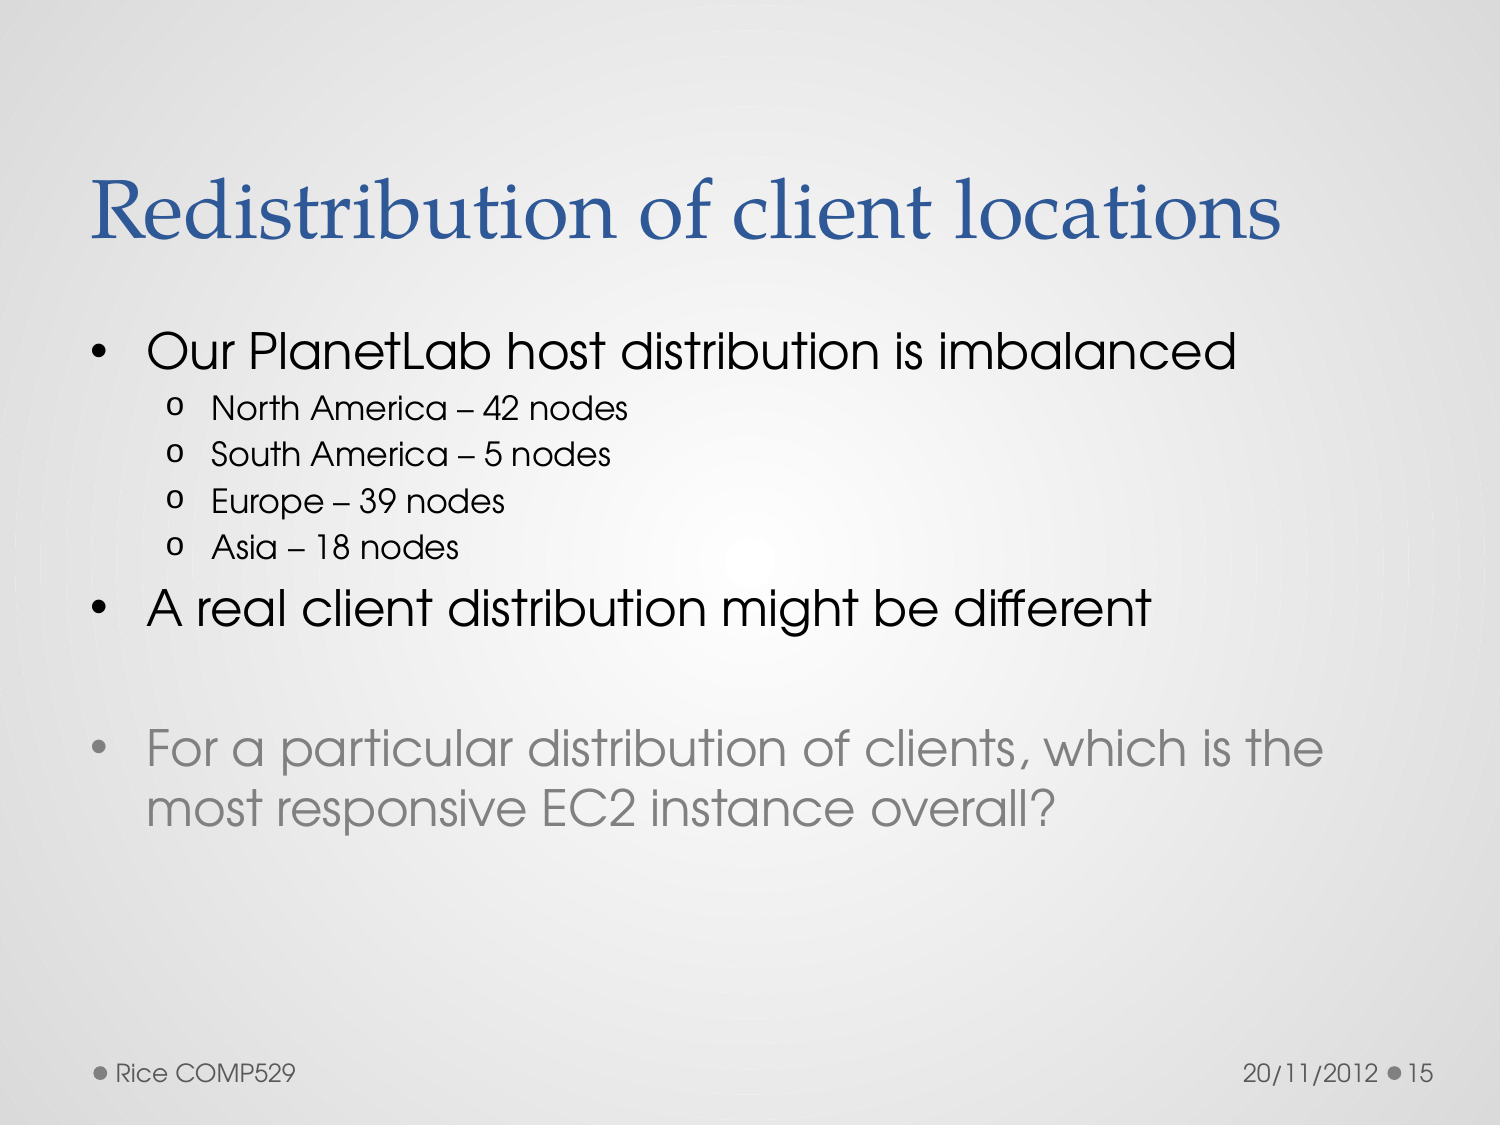

# Redistribution of client locations
Our PlanetLab host distribution is imbalanced
North America – 42 nodes
South America – 5 nodes
Europe – 39 nodes
Asia – 18 nodes
A real client distribution might be different

For a particular distribution of clients, which is the most responsive EC2 instance overall?

Rice COMP529
20/11/2012
15